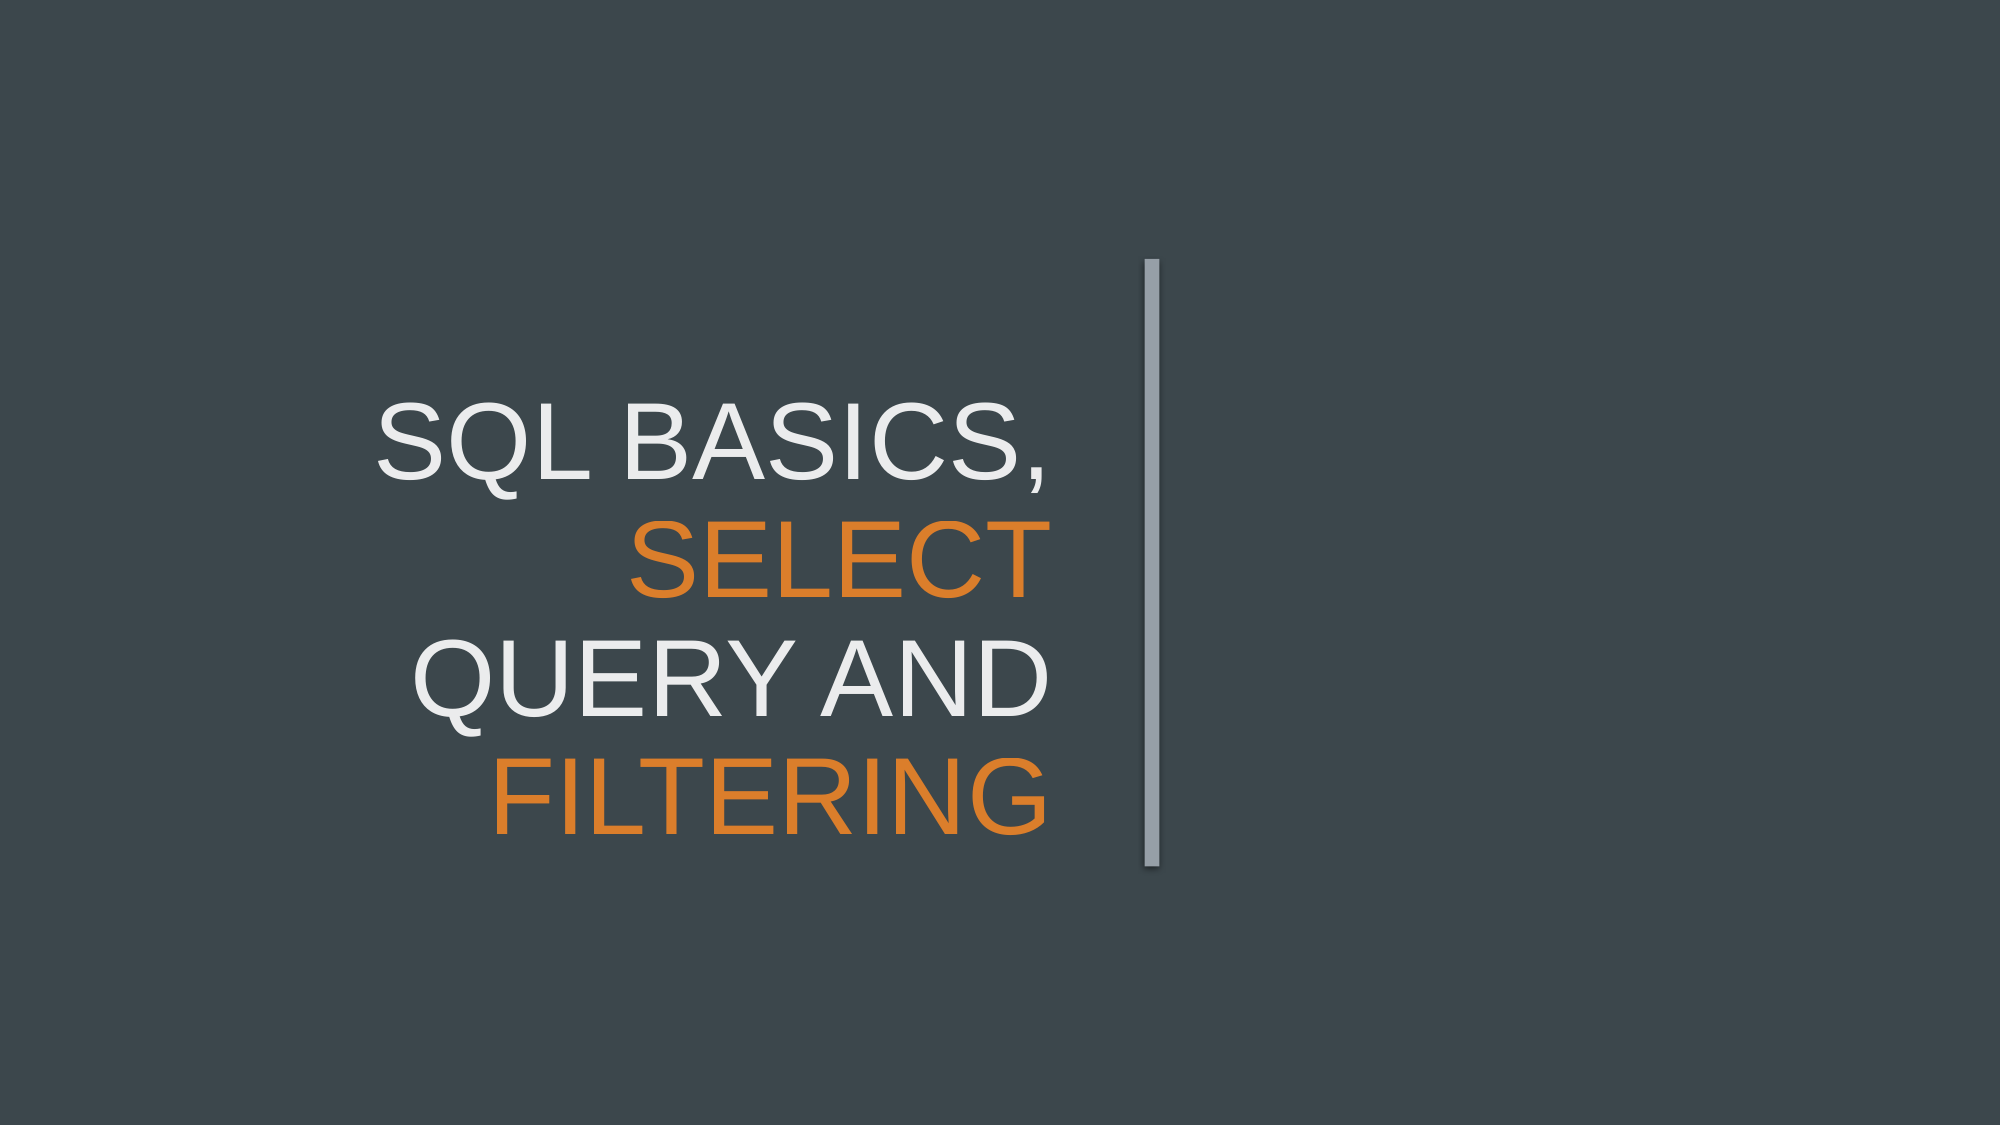

# SQL BASICS, SELECT QUERY AND FILTERING